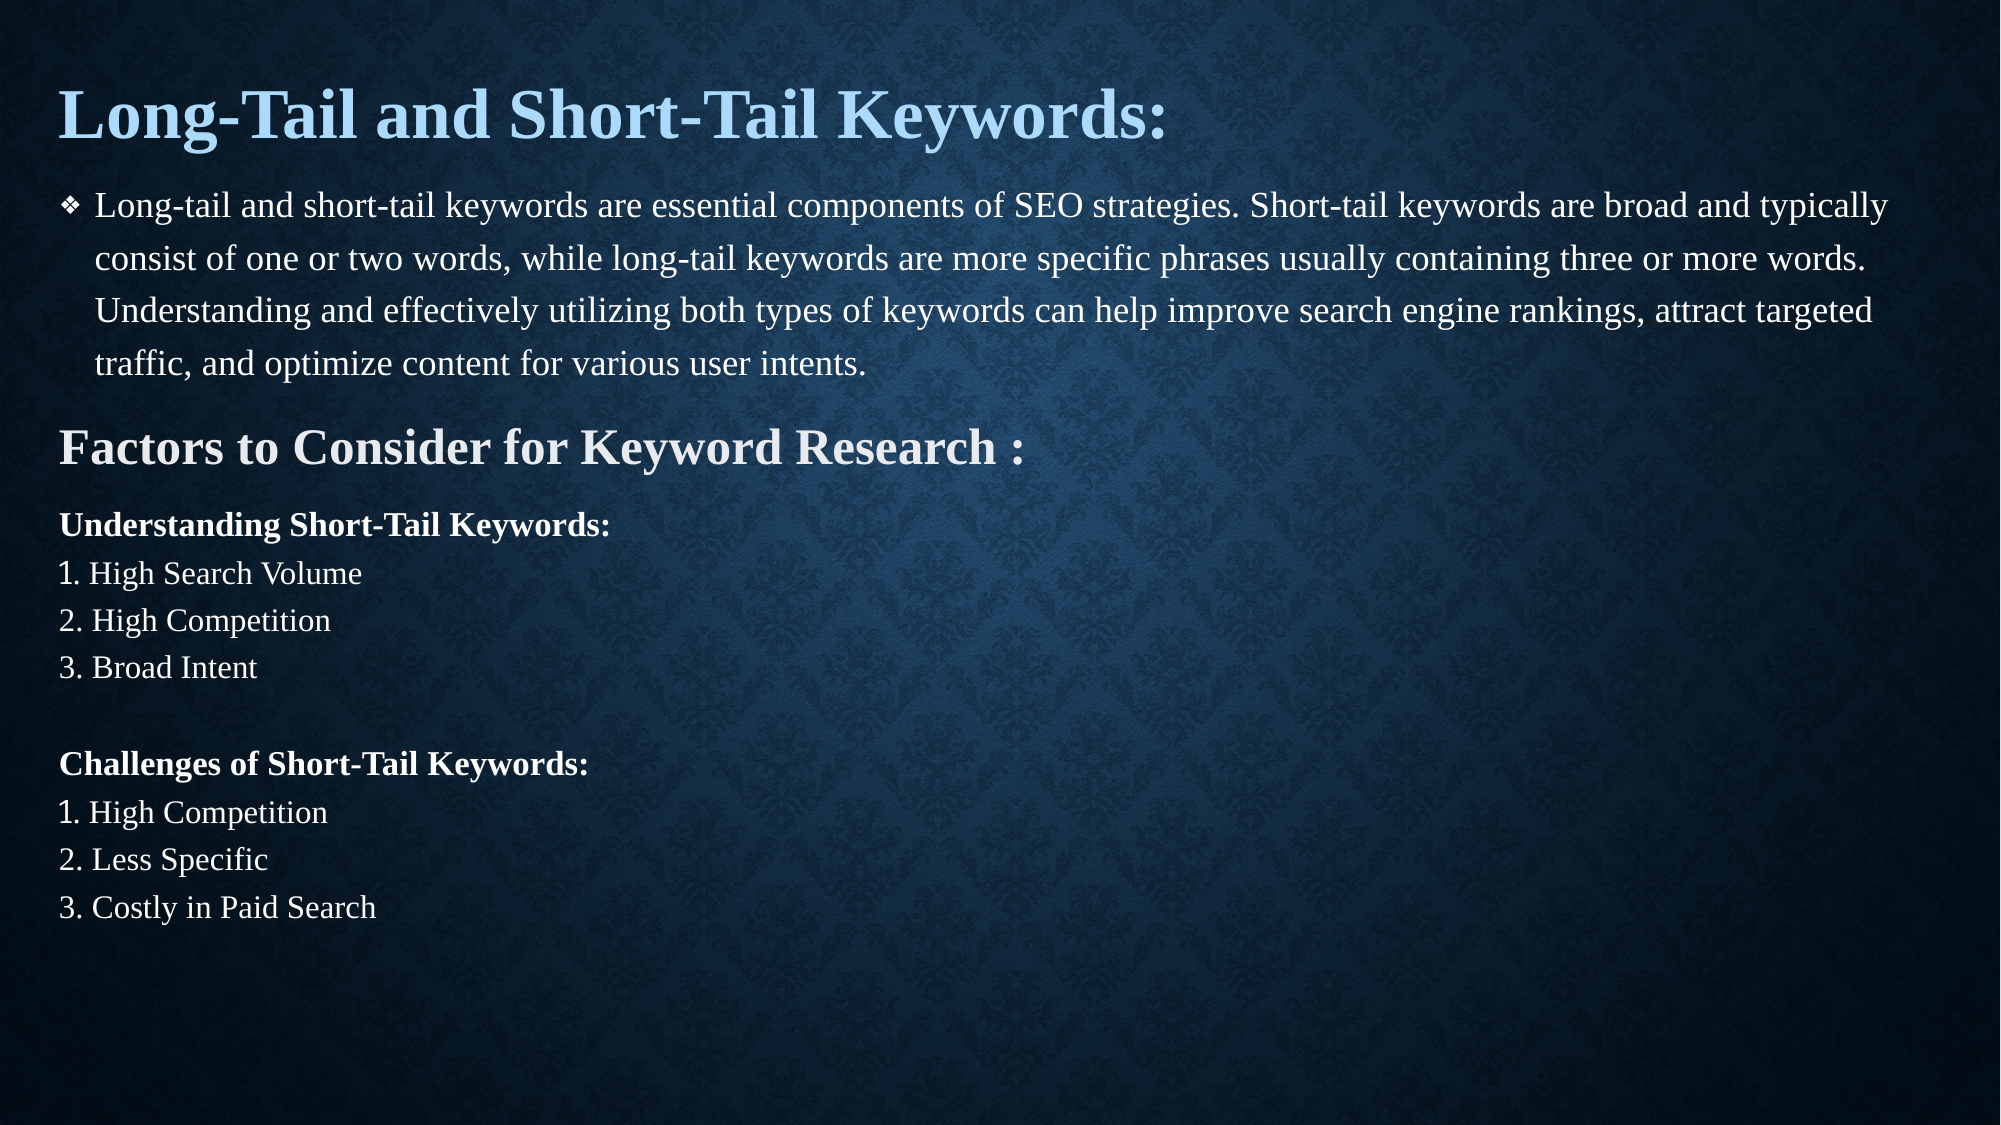

# .
Long-Tail and Short-Tail Keywords:
Long-tail and short-tail keywords are essential components of SEO strategies. Short-tail keywords are broad and typically consist of one or two words, while long-tail keywords are more specific phrases usually containing three or more words. Understanding and effectively utilizing both types of keywords can help improve search engine rankings, attract targeted traffic, and optimize content for various user intents.
Factors to Consider for Keyword Research :
Understanding Short-Tail Keywords:
1. High Search Volume
2. High Competition
3. Broad Intent
Challenges of Short-Tail Keywords:
1. High Competition
2. Less Specific
3. Costly in Paid Search